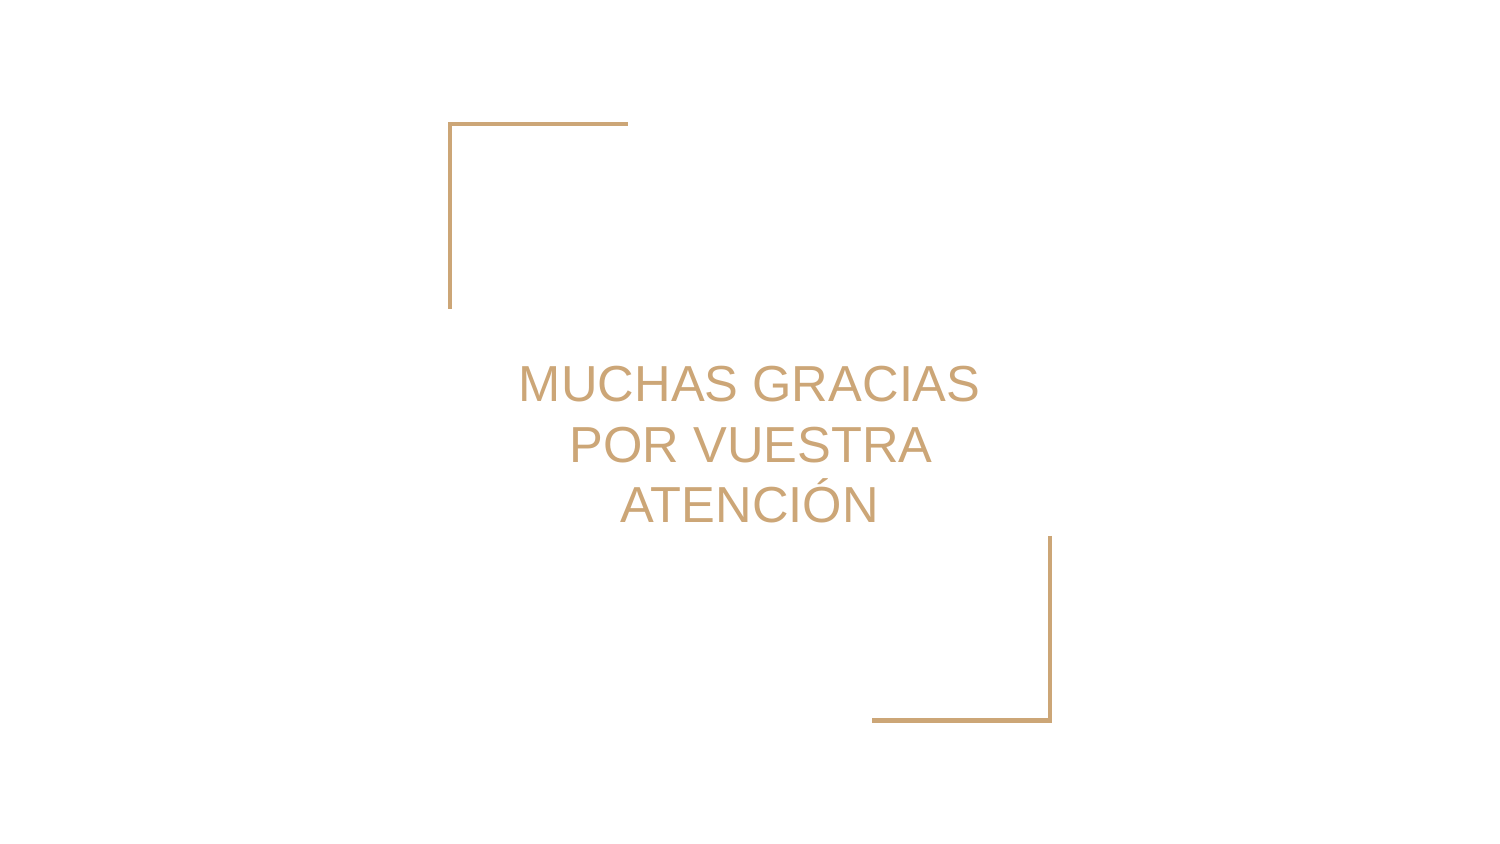

# MUCHAS GRACIAS POR VUESTRA ATENCIÓN
¿ALGUNA DUDA?